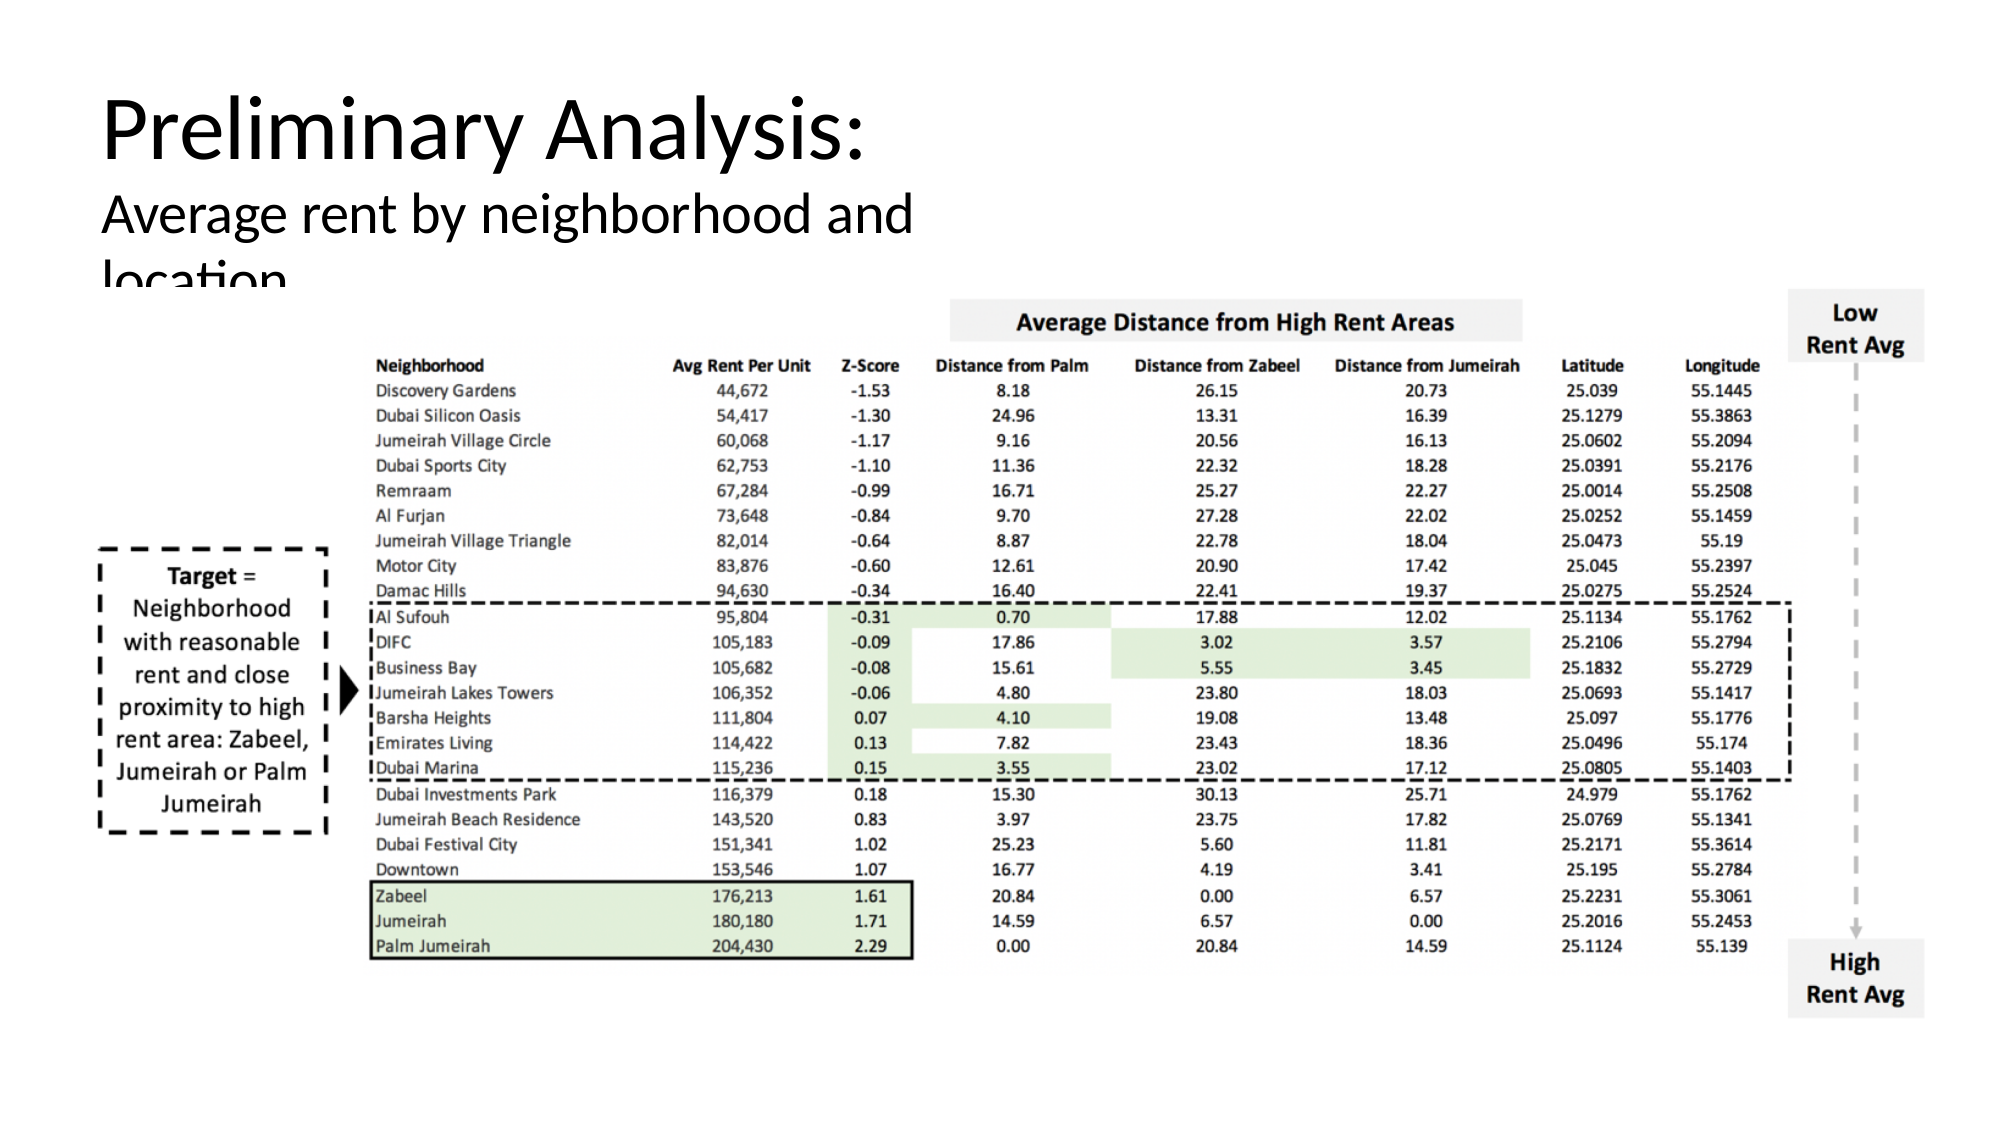

# Preliminary Analysis:
Average rent by neighborhood and location